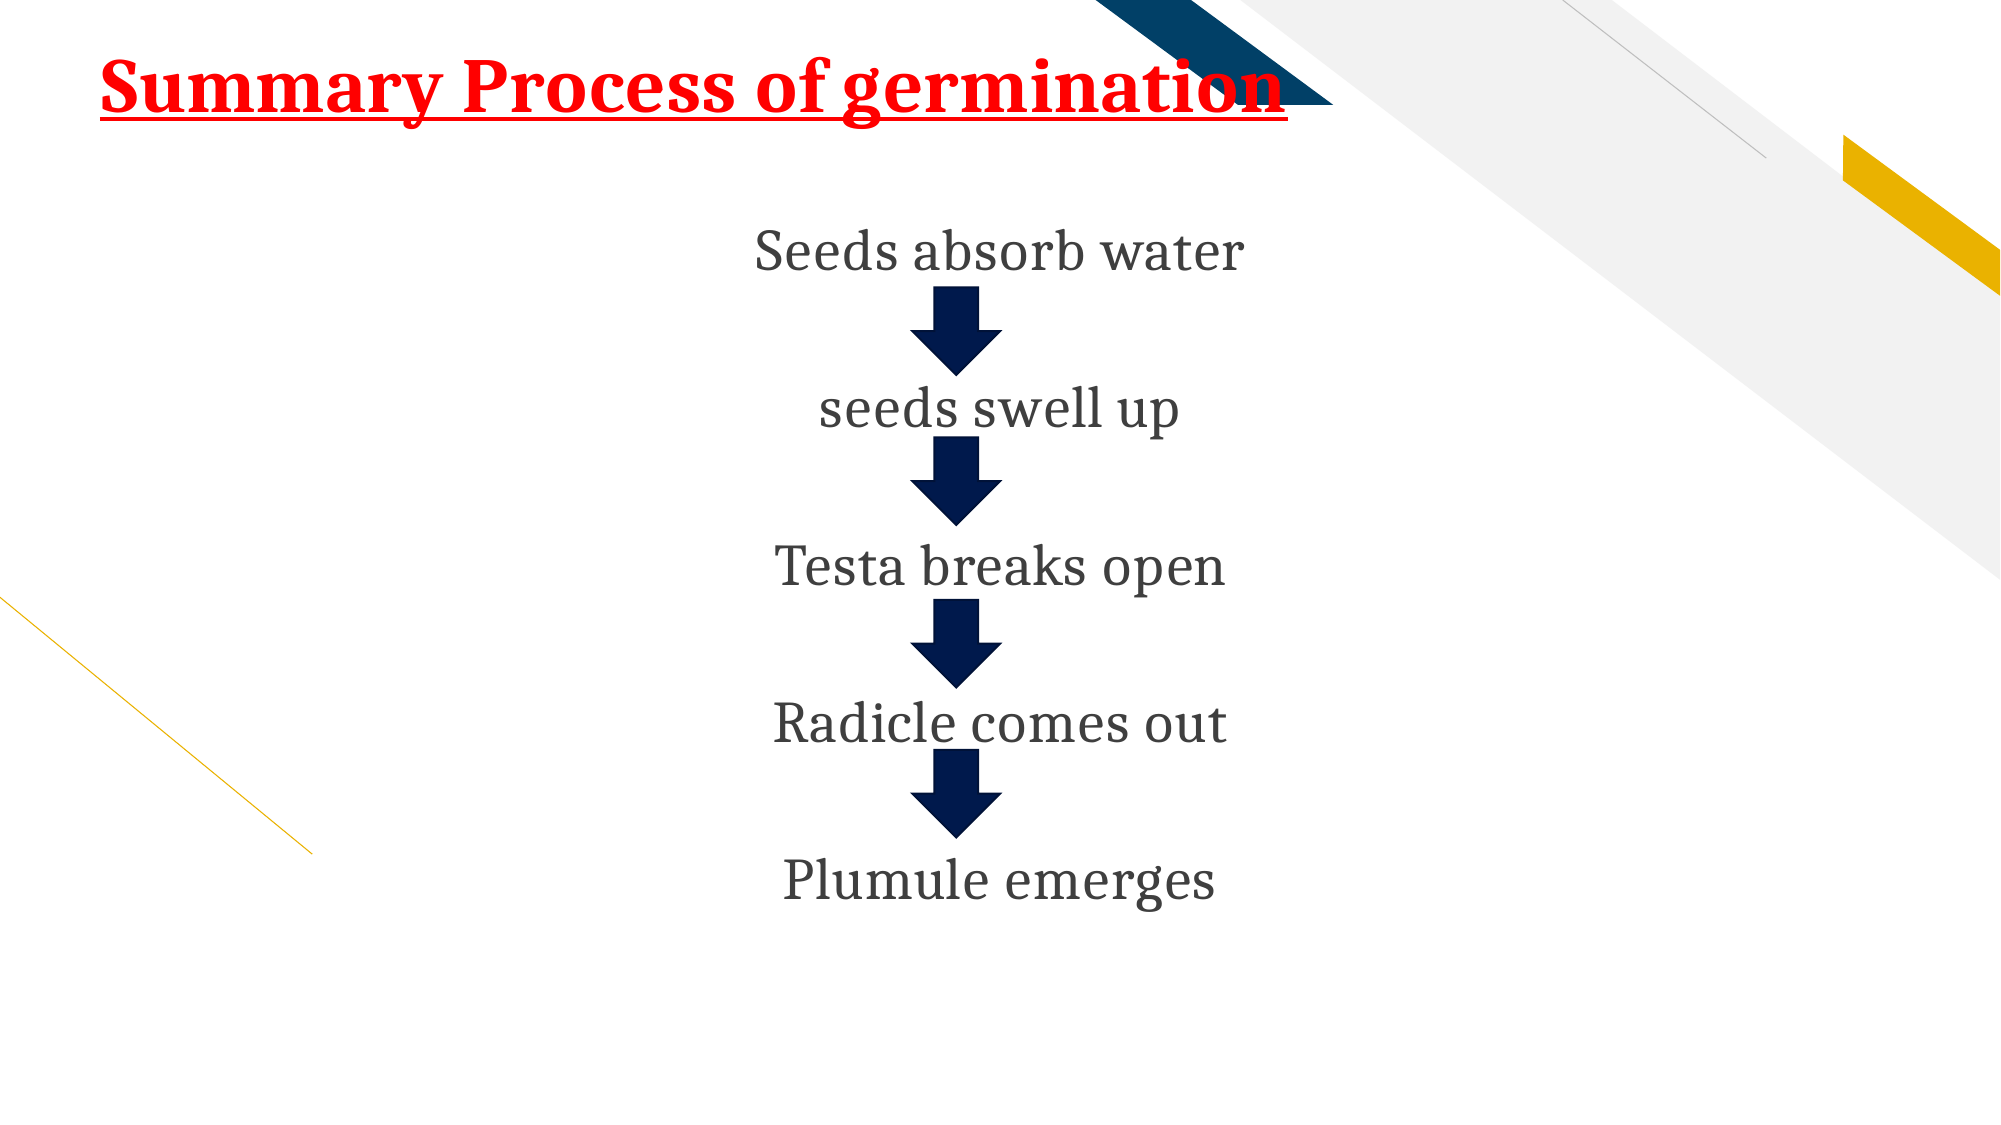

# Summary Process of germination
Seeds absorb water

seeds swell up

Testa breaks open

Radicle comes out

Plumule emerges